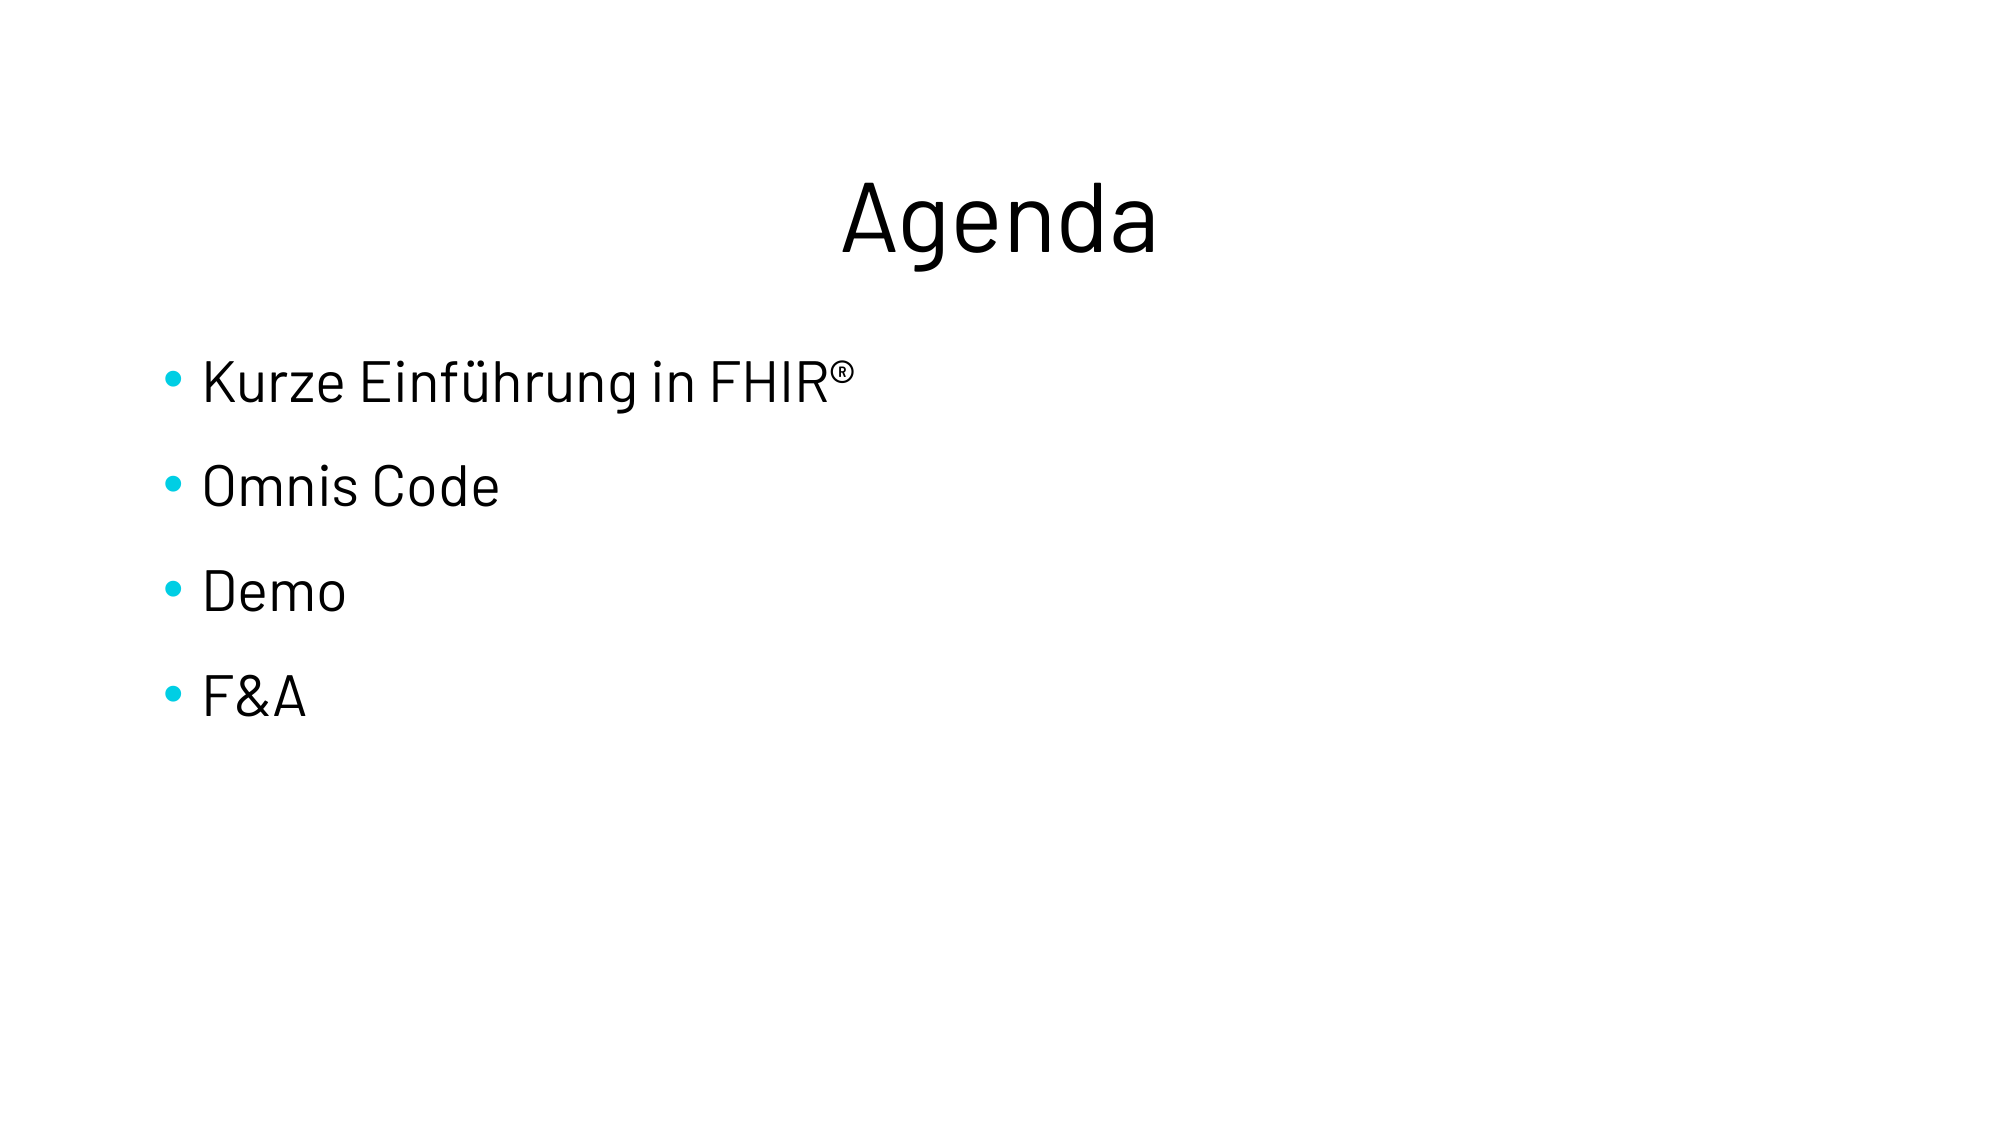

# Agenda
Kurze Einführung in FHIR®
Omnis Code
Demo
F&A